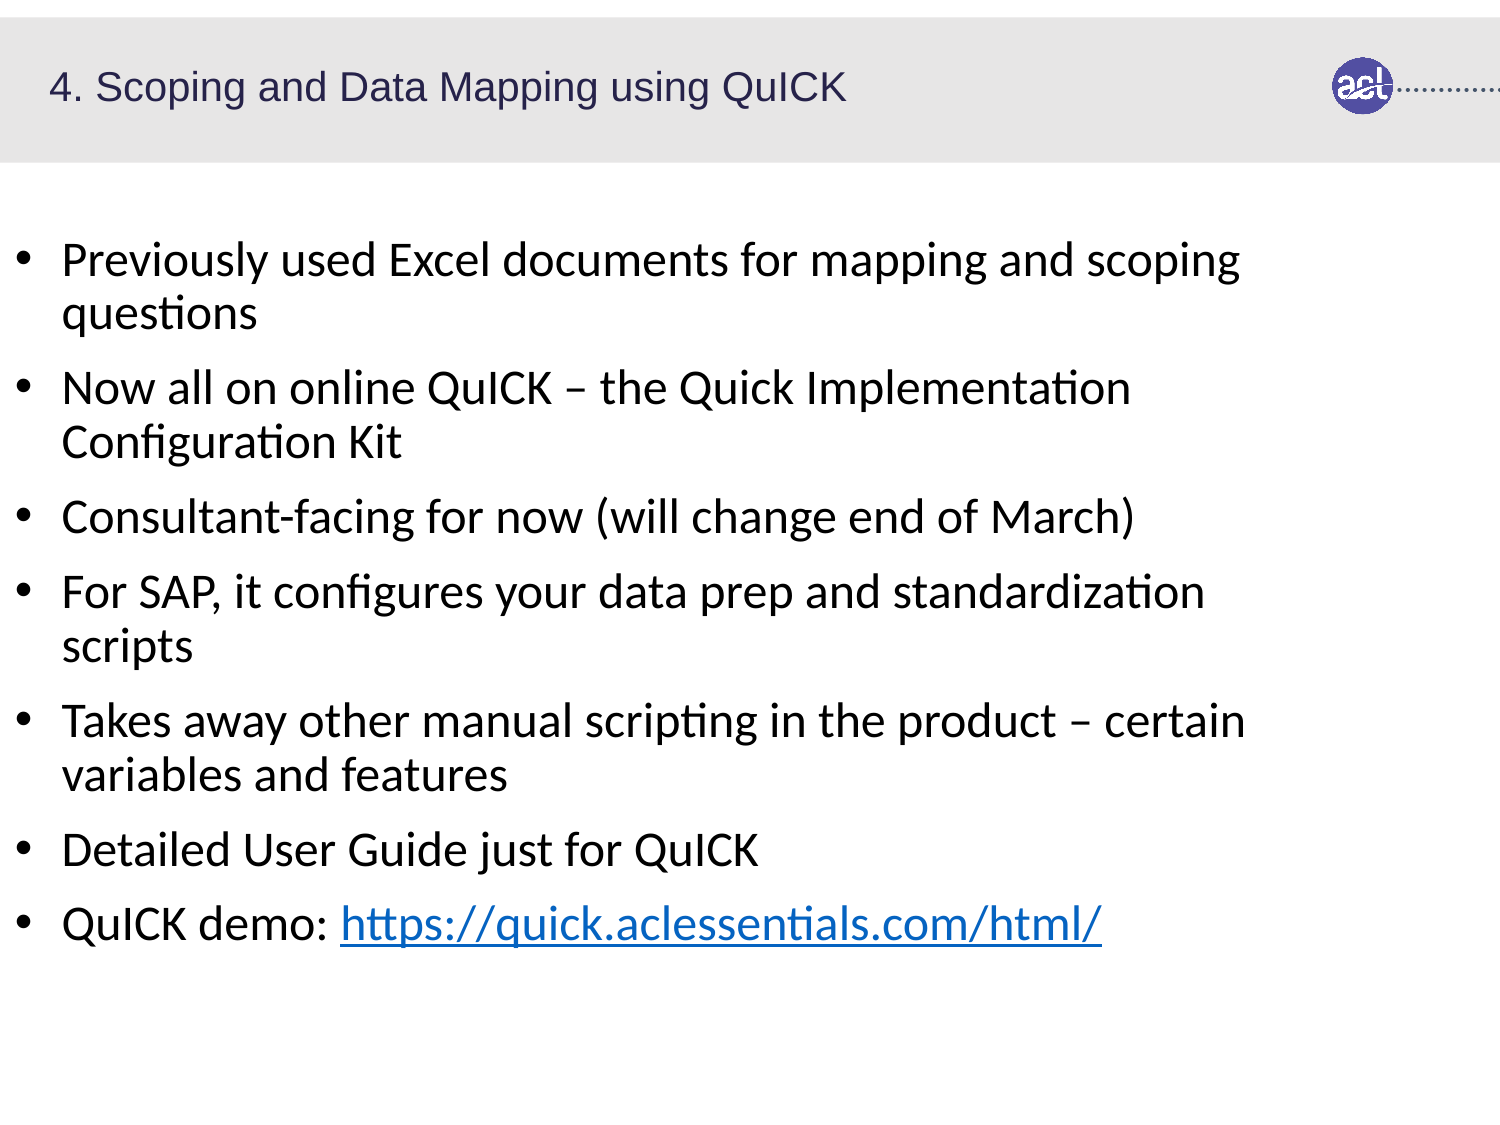

4. Scoping and Data Mapping using QuICK
Previously used Excel documents for mapping and scoping questions
Now all on online QuICK – the Quick Implementation Configuration Kit
Consultant-facing for now (will change end of March)
For SAP, it configures your data prep and standardization scripts
Takes away other manual scripting in the product – certain variables and features
Detailed User Guide just for QuICK
QuICK demo: https://quick.aclessentials.com/html/